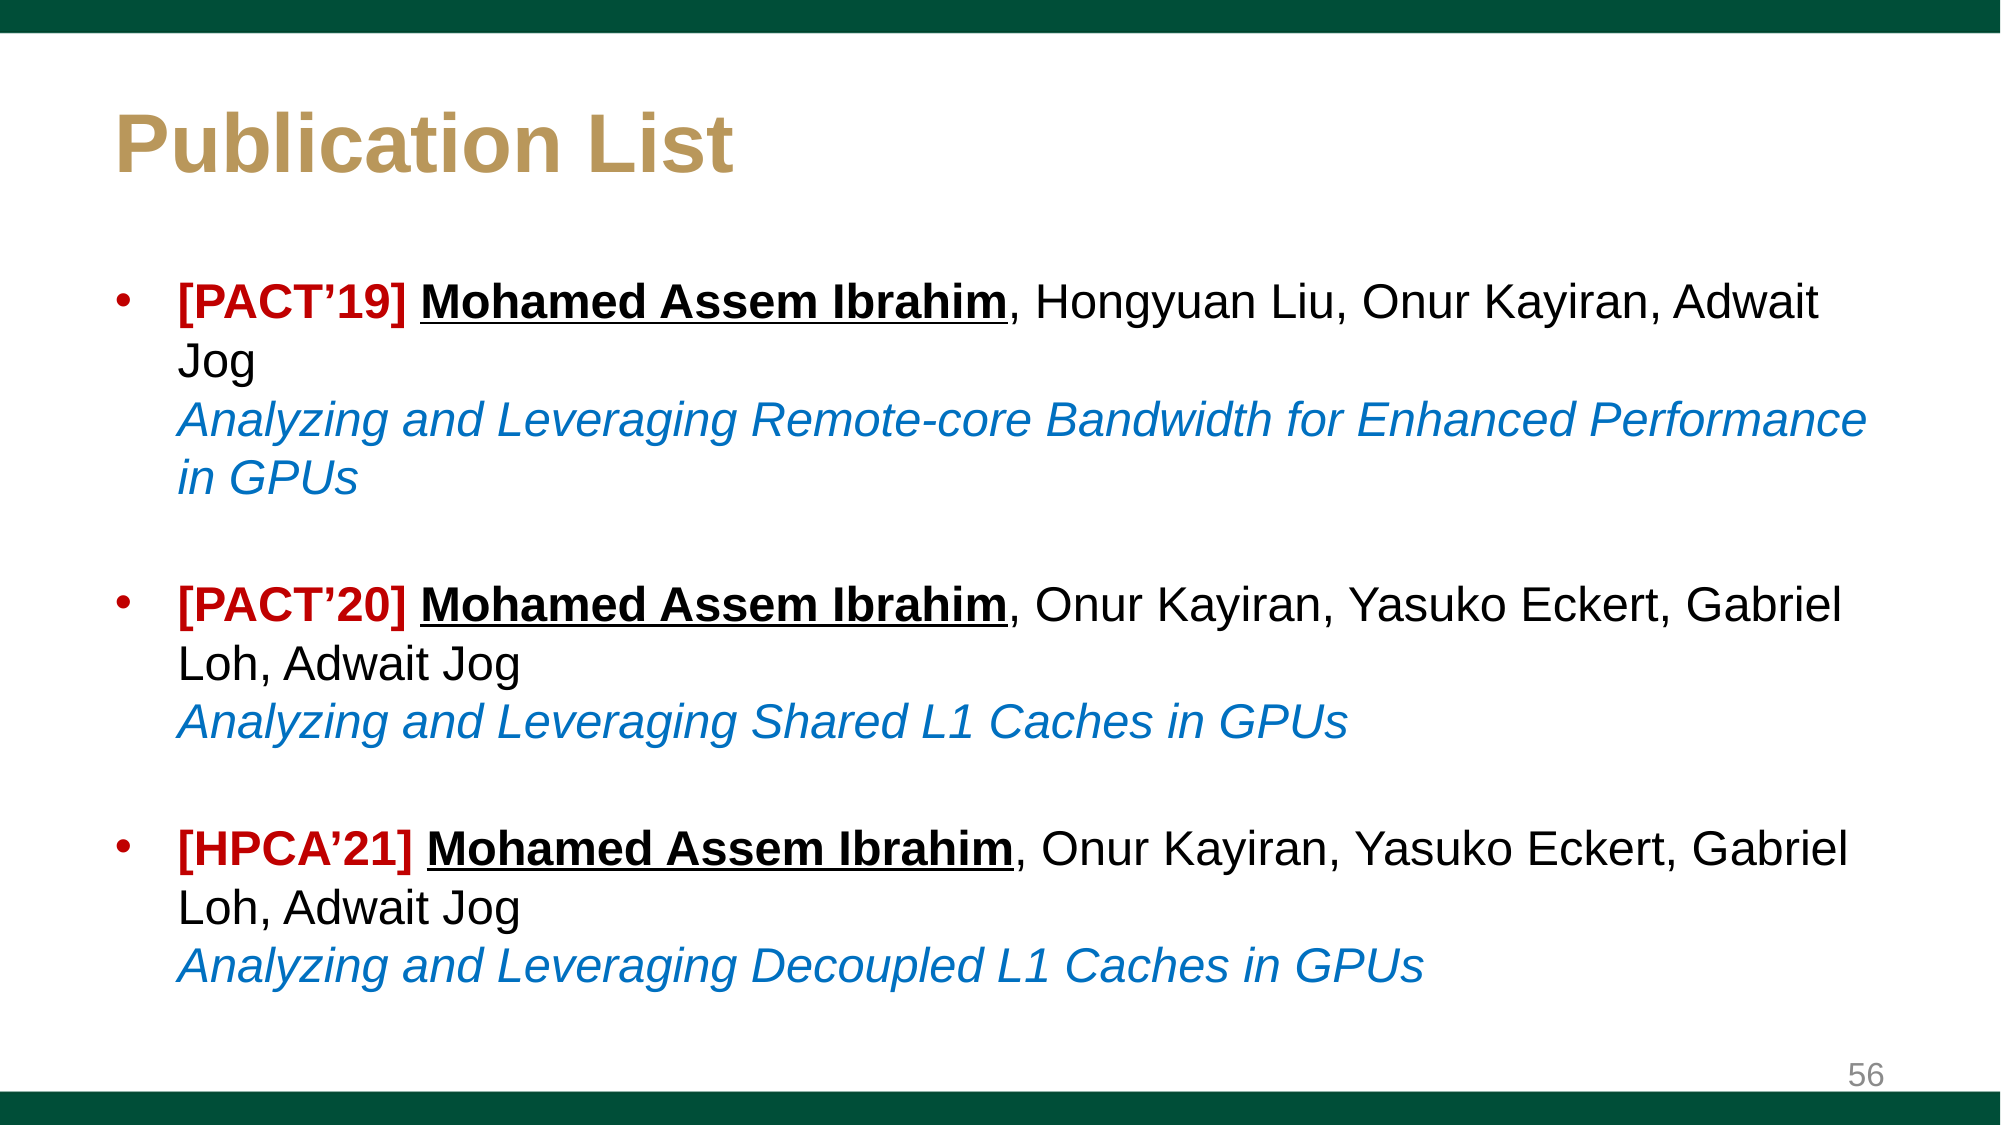

# Publication List
[PACT’19] Mohamed Assem Ibrahim, Hongyuan Liu, Onur Kayiran, Adwait Jog
Analyzing and Leveraging Remote-core Bandwidth for Enhanced Performance in GPUs
[PACT’20] Mohamed Assem Ibrahim, Onur Kayiran, Yasuko Eckert, Gabriel Loh, Adwait Jog
Analyzing and Leveraging Shared L1 Caches in GPUs
[HPCA’21] Mohamed Assem Ibrahim, Onur Kayiran, Yasuko Eckert, Gabriel Loh, Adwait Jog
Analyzing and Leveraging Decoupled L1 Caches in GPUs

56